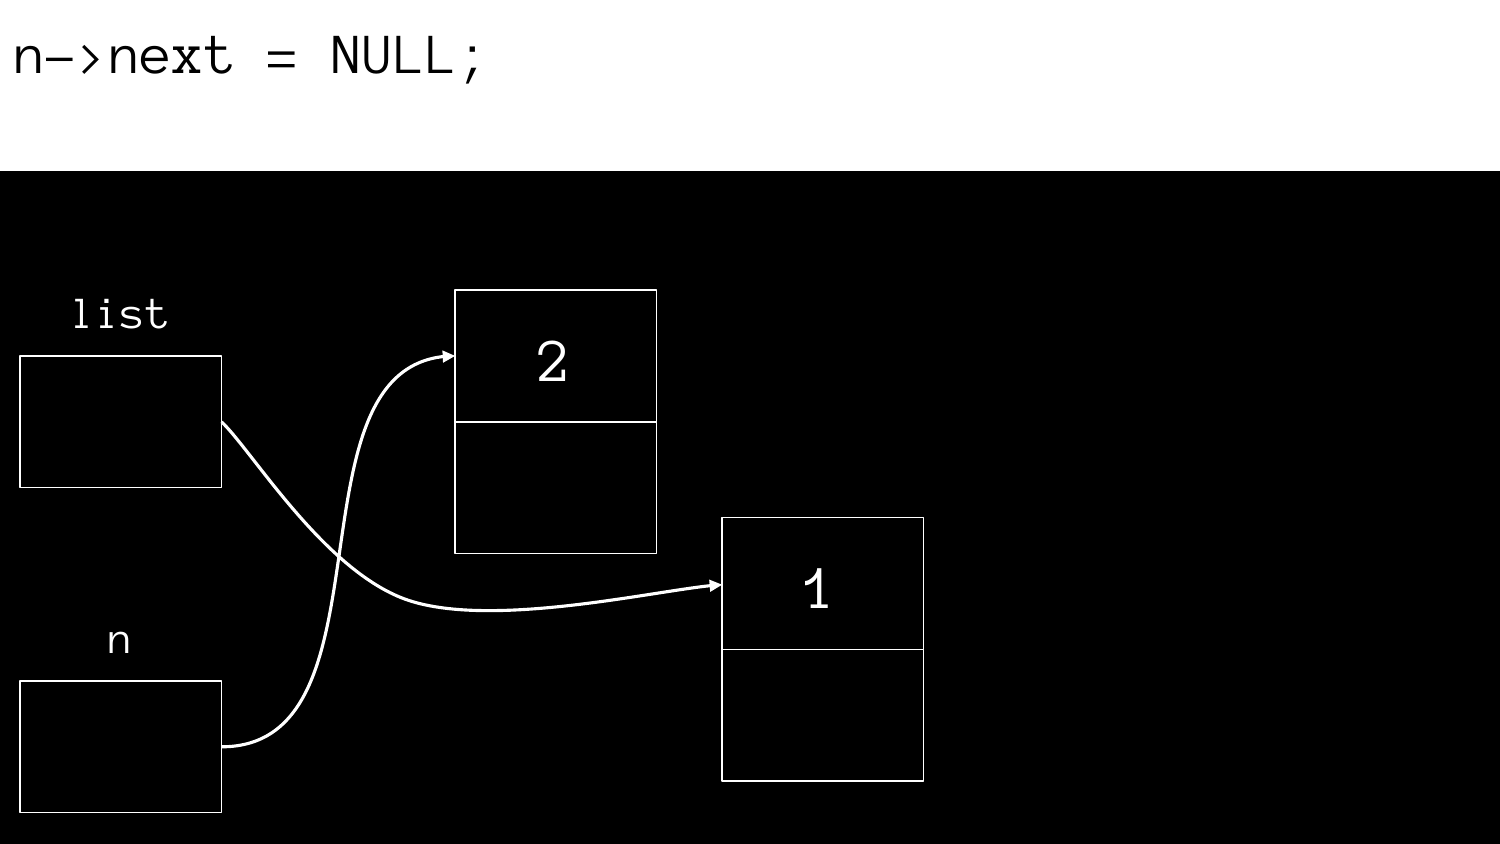

n->next = NULL;
list
2

1
n